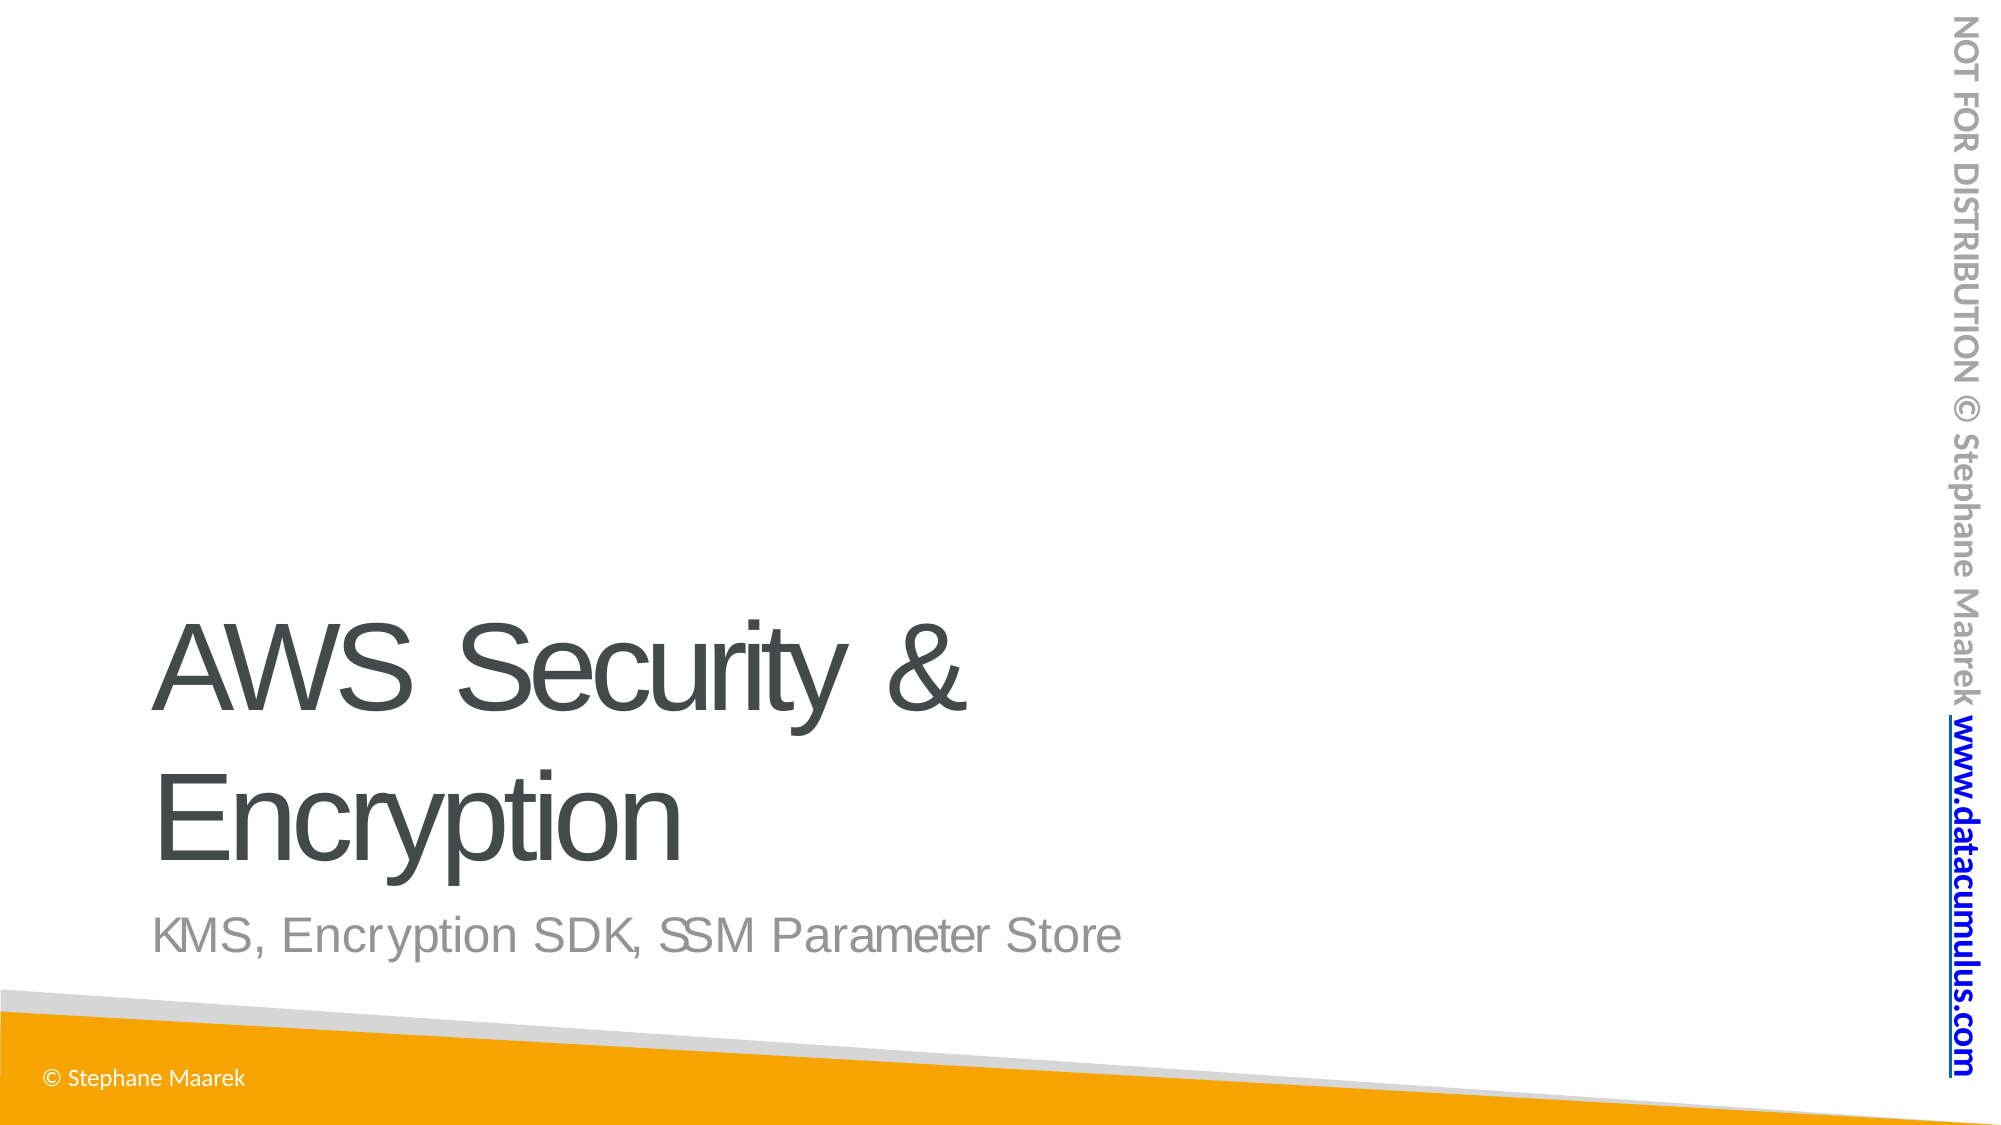

NOT FOR DISTRIBUTION © Stephane Maarek www.datacumulus.com
AWS Security & Encryption
KMS, Encryption SDK, SSM Parameter Store
© Stephane Maarek